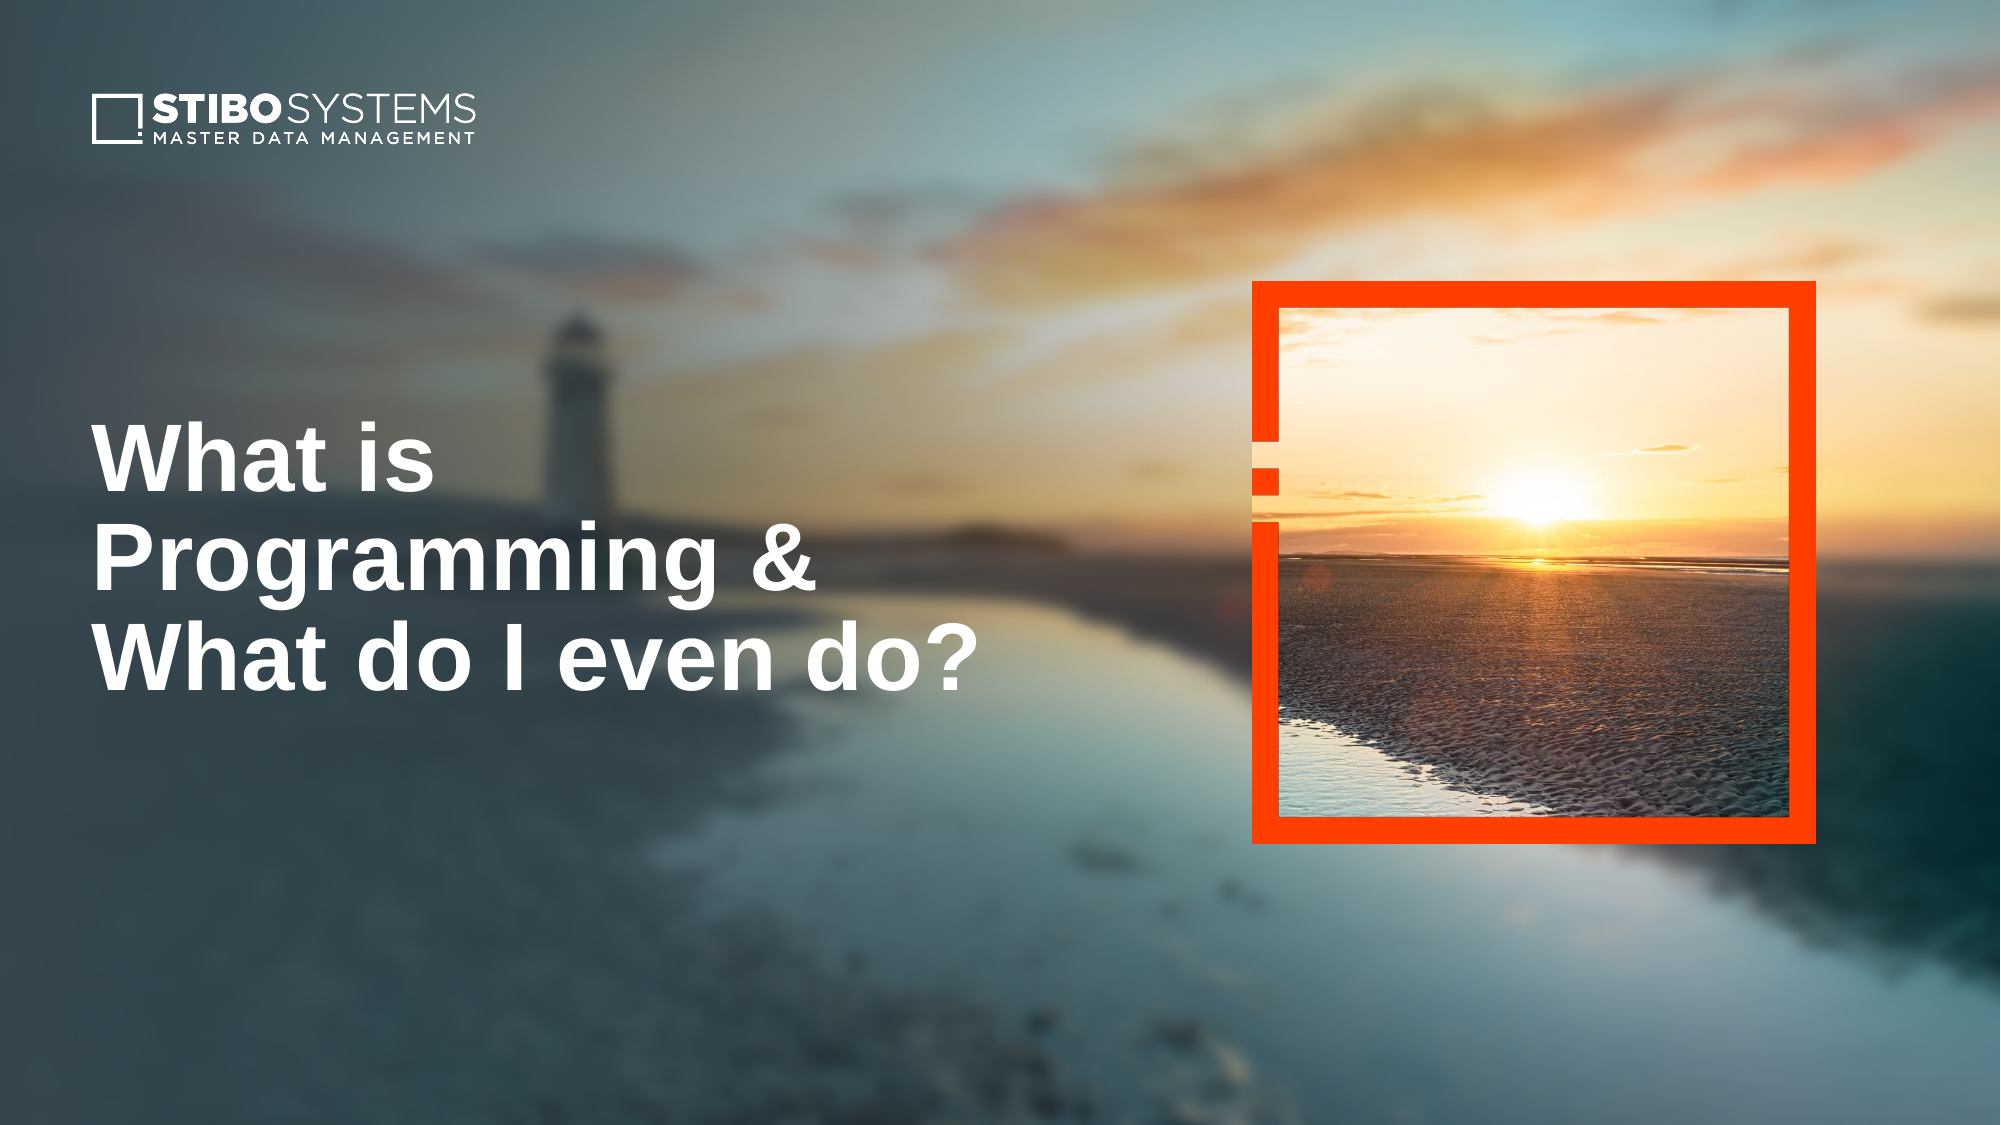

# What is Programming & What do I even do?